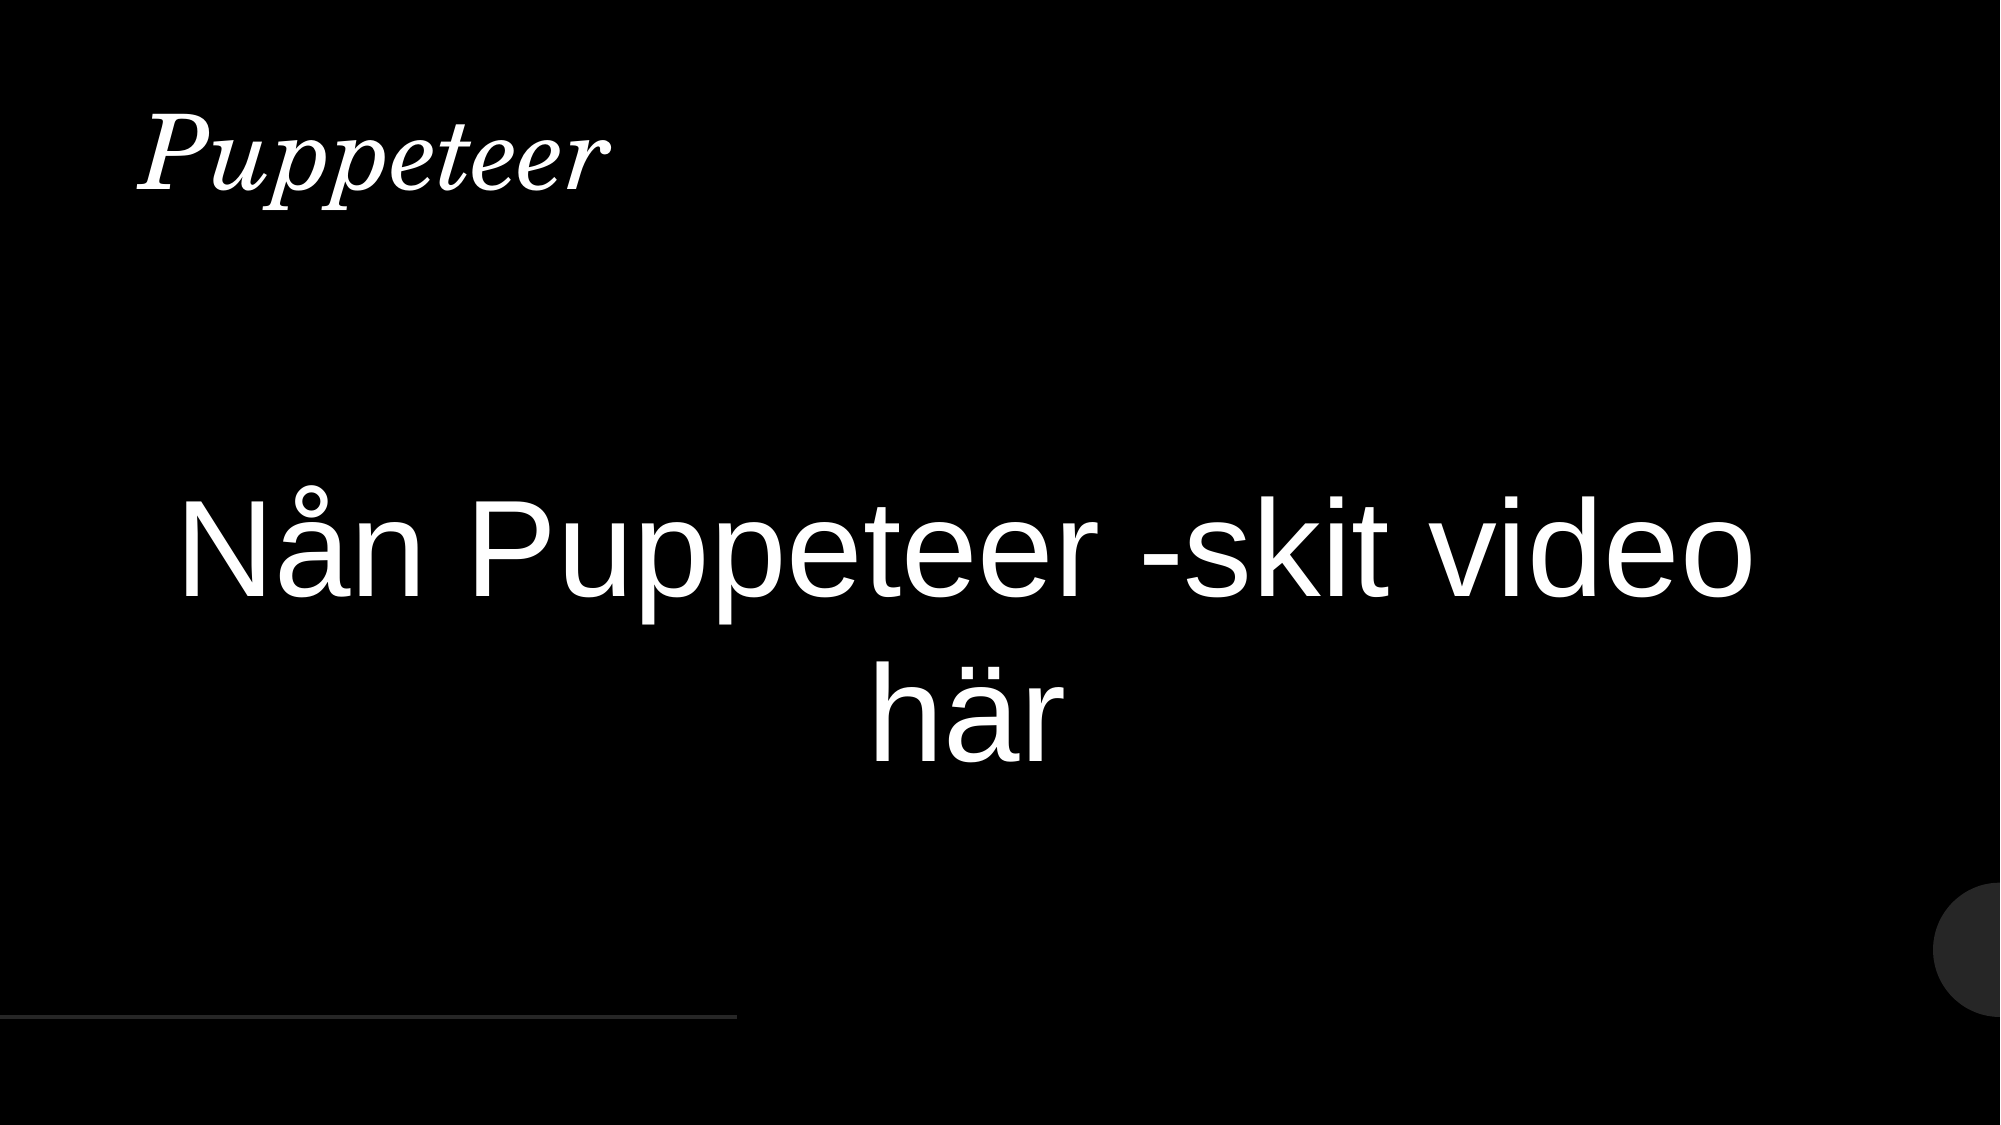

# Puppeteer
Nån Puppeteer -skit video här